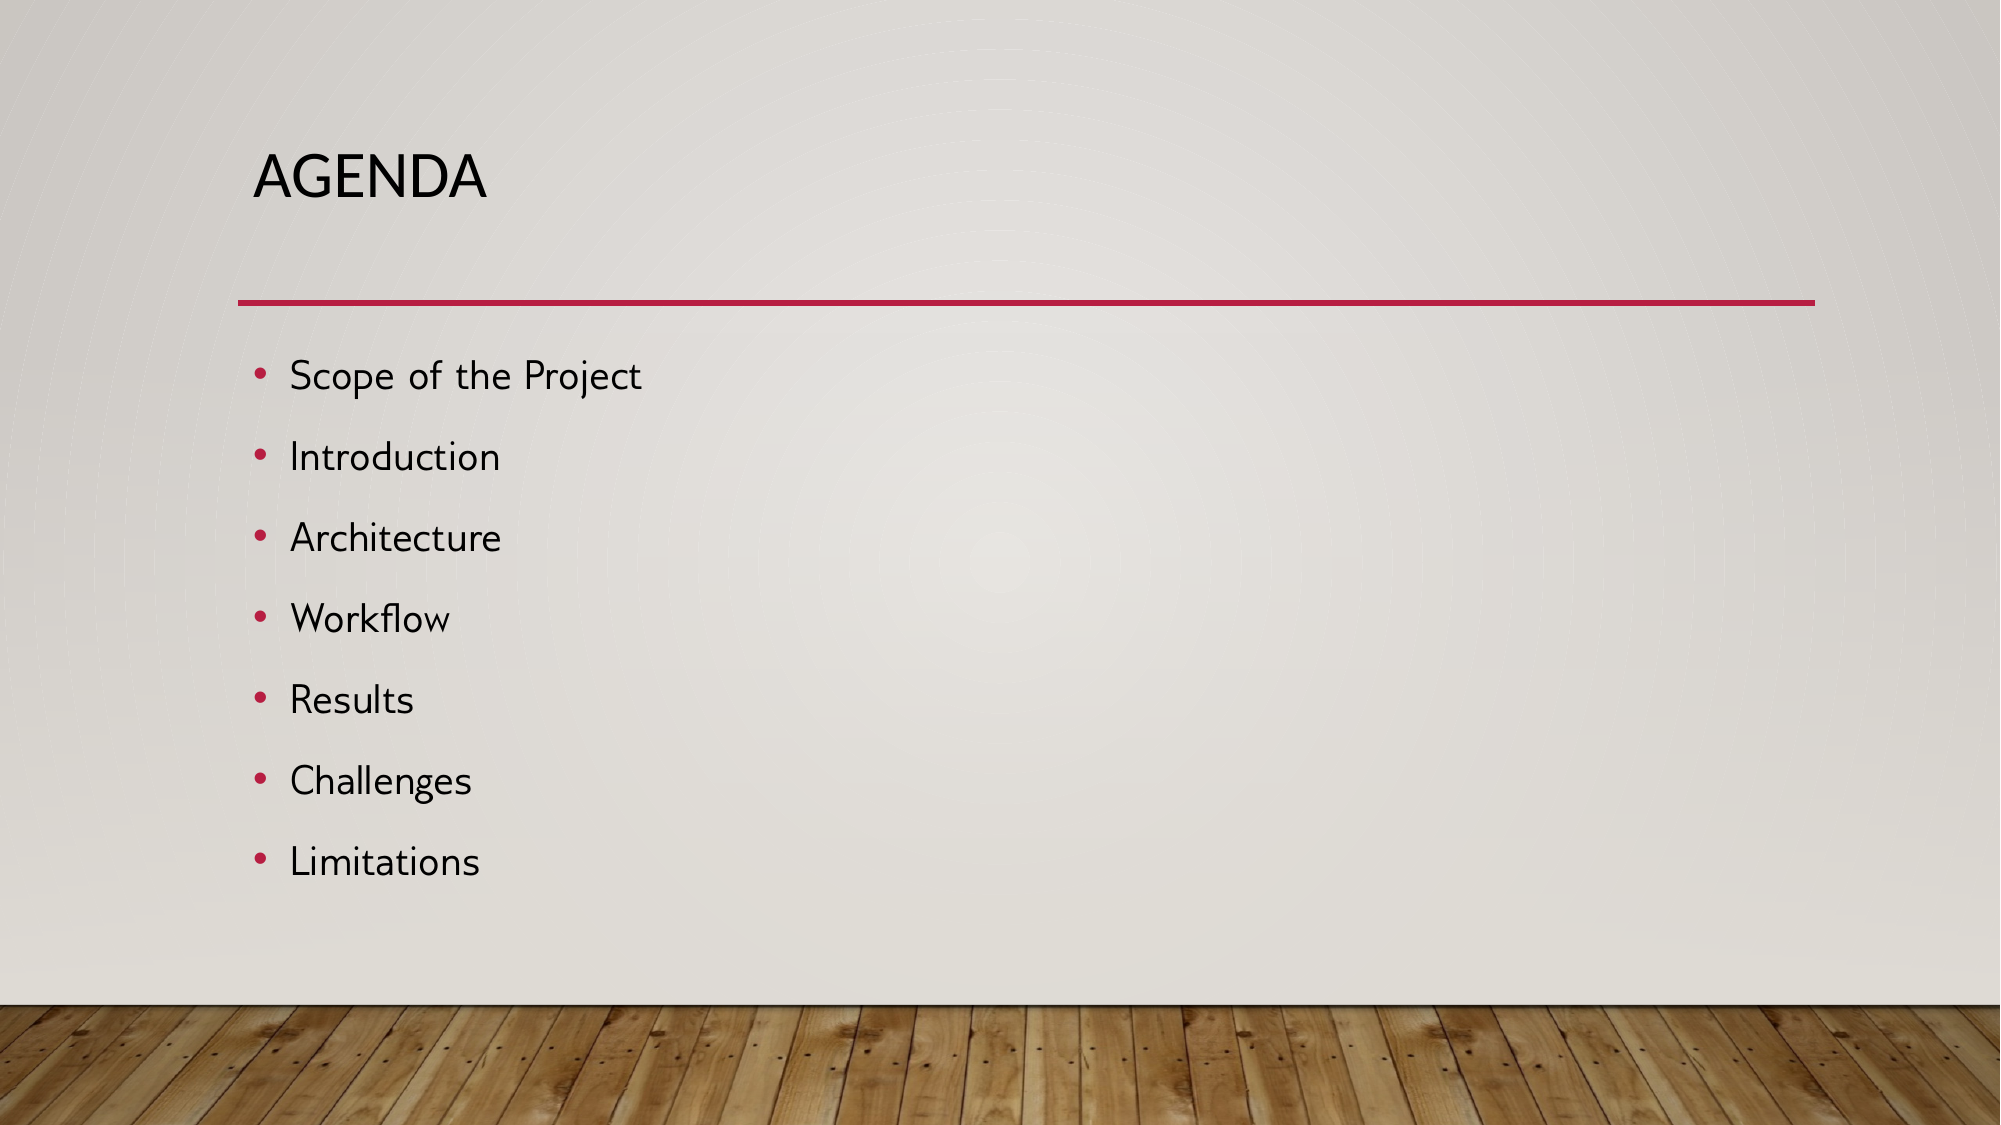

# Agenda
Scope of the Project
Introduction
Architecture
Workflow
Results
Challenges
Limitations